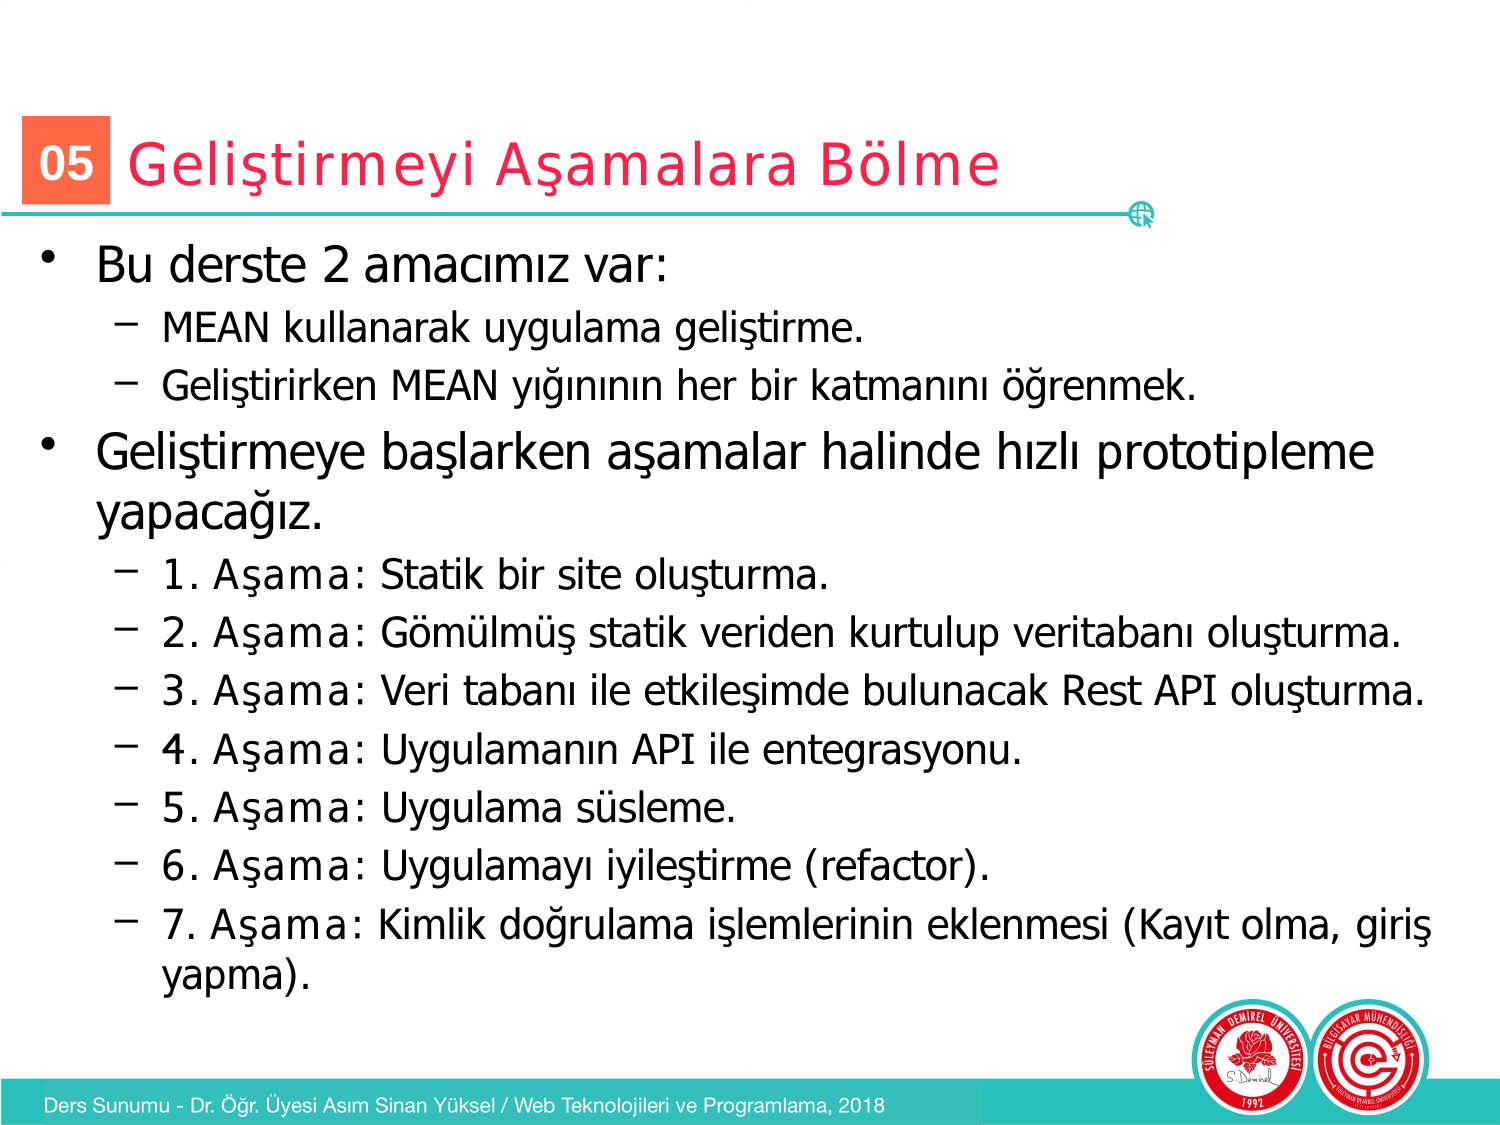

05
# Geliştirmeyi Aşamalara Bölme
Bu derste 2 amacımız var:
MEAN kullanarak uygulama geliştirme.
Geliştirirken MEAN yığınının her bir katmanını öğrenmek.
Geliştirmeye başlarken aşamalar halinde hızlı prototipleme yapacağız.
1. Aşama: Statik bir site oluşturma.
2. Aşama: Gömülmüş statik veriden kurtulup veritabanı oluşturma.
3. Aşama: Veri tabanı ile etkileşimde bulunacak Rest API oluşturma.
4. Aşama: Uygulamanın API ile entegrasyonu.
5. Aşama: Uygulama süsleme.
6. Aşama: Uygulamayı iyileştirme (refactor).
7. Aşama: Kimlik doğrulama işlemlerinin eklenmesi (Kayıt olma, giriş yapma).